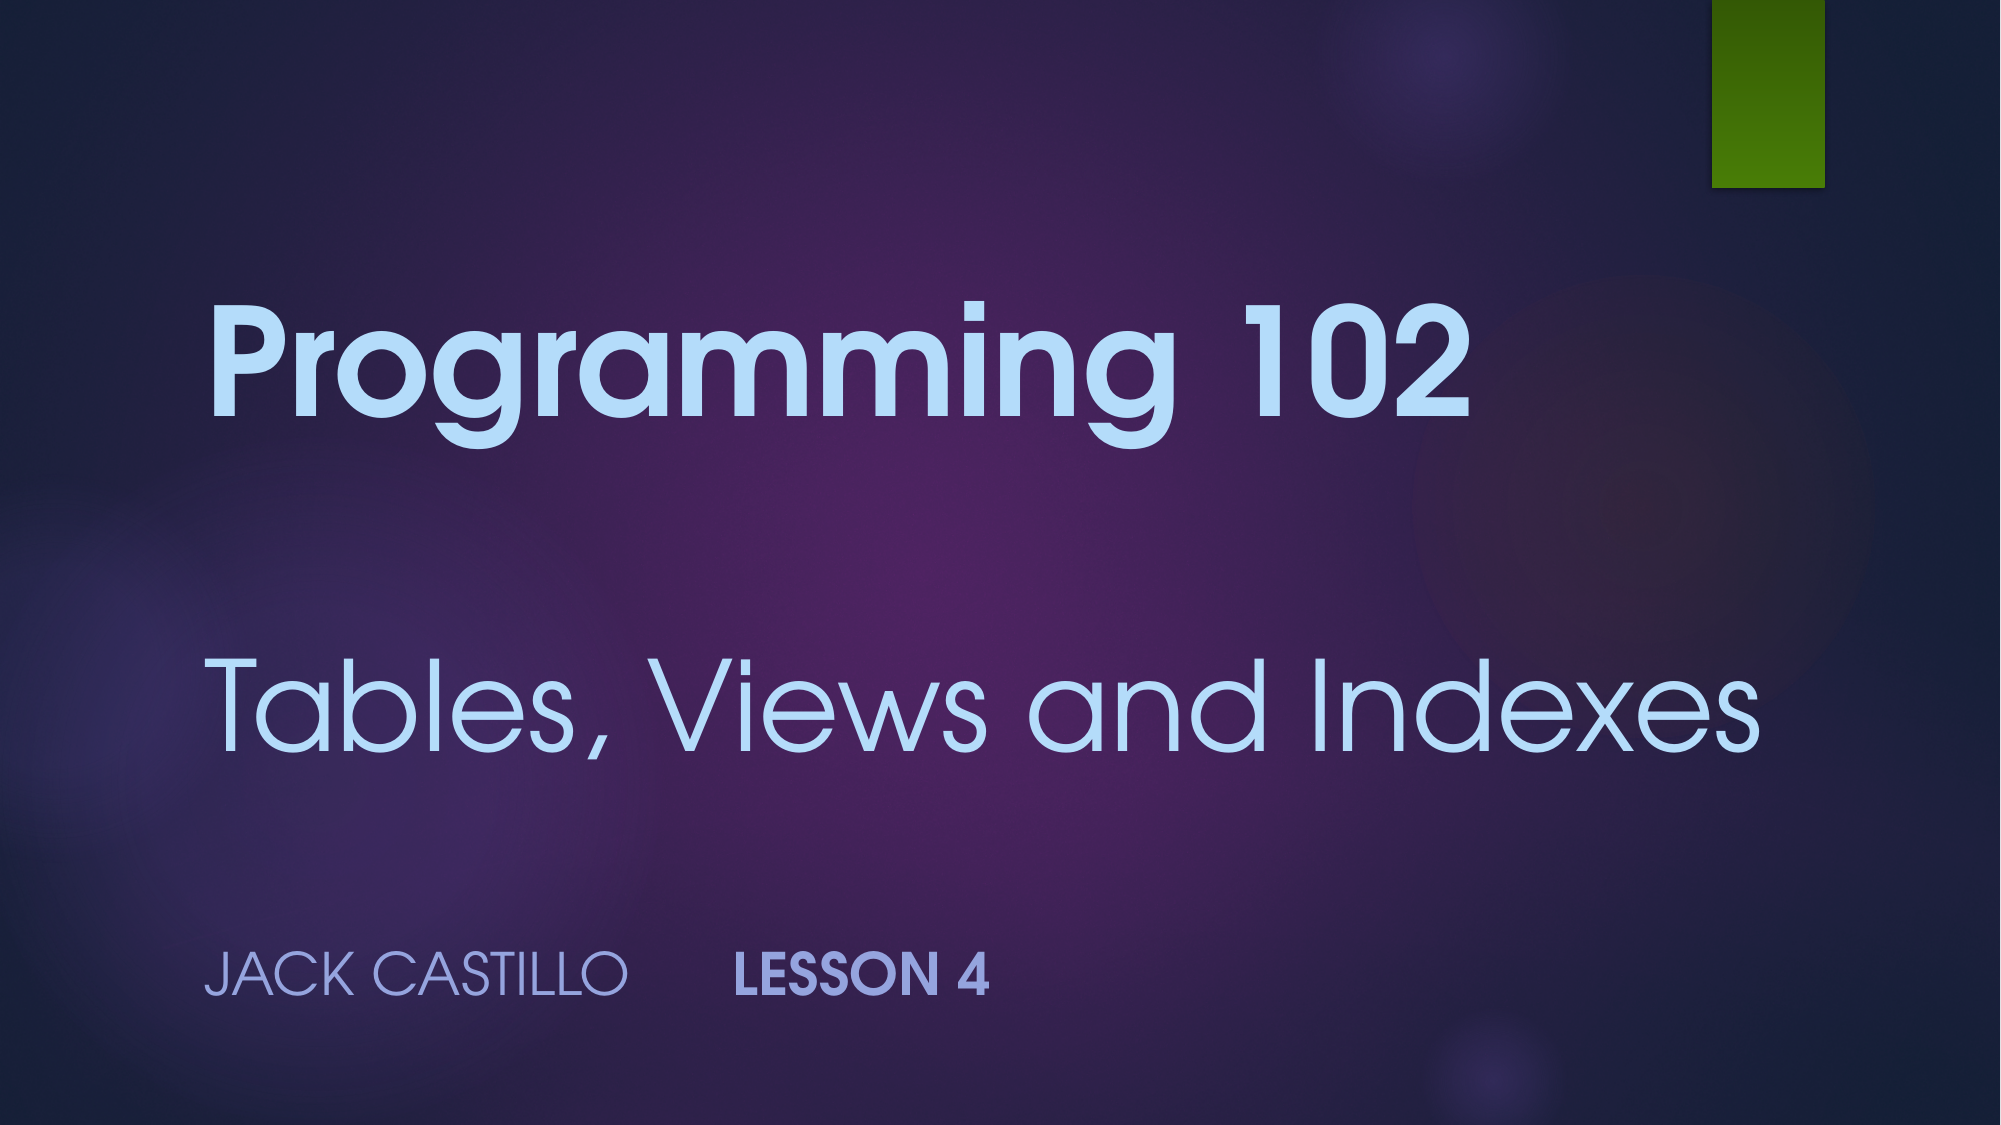

# Programming 102 Tables, Views and Indexes
Jack Castillo								Lesson 4